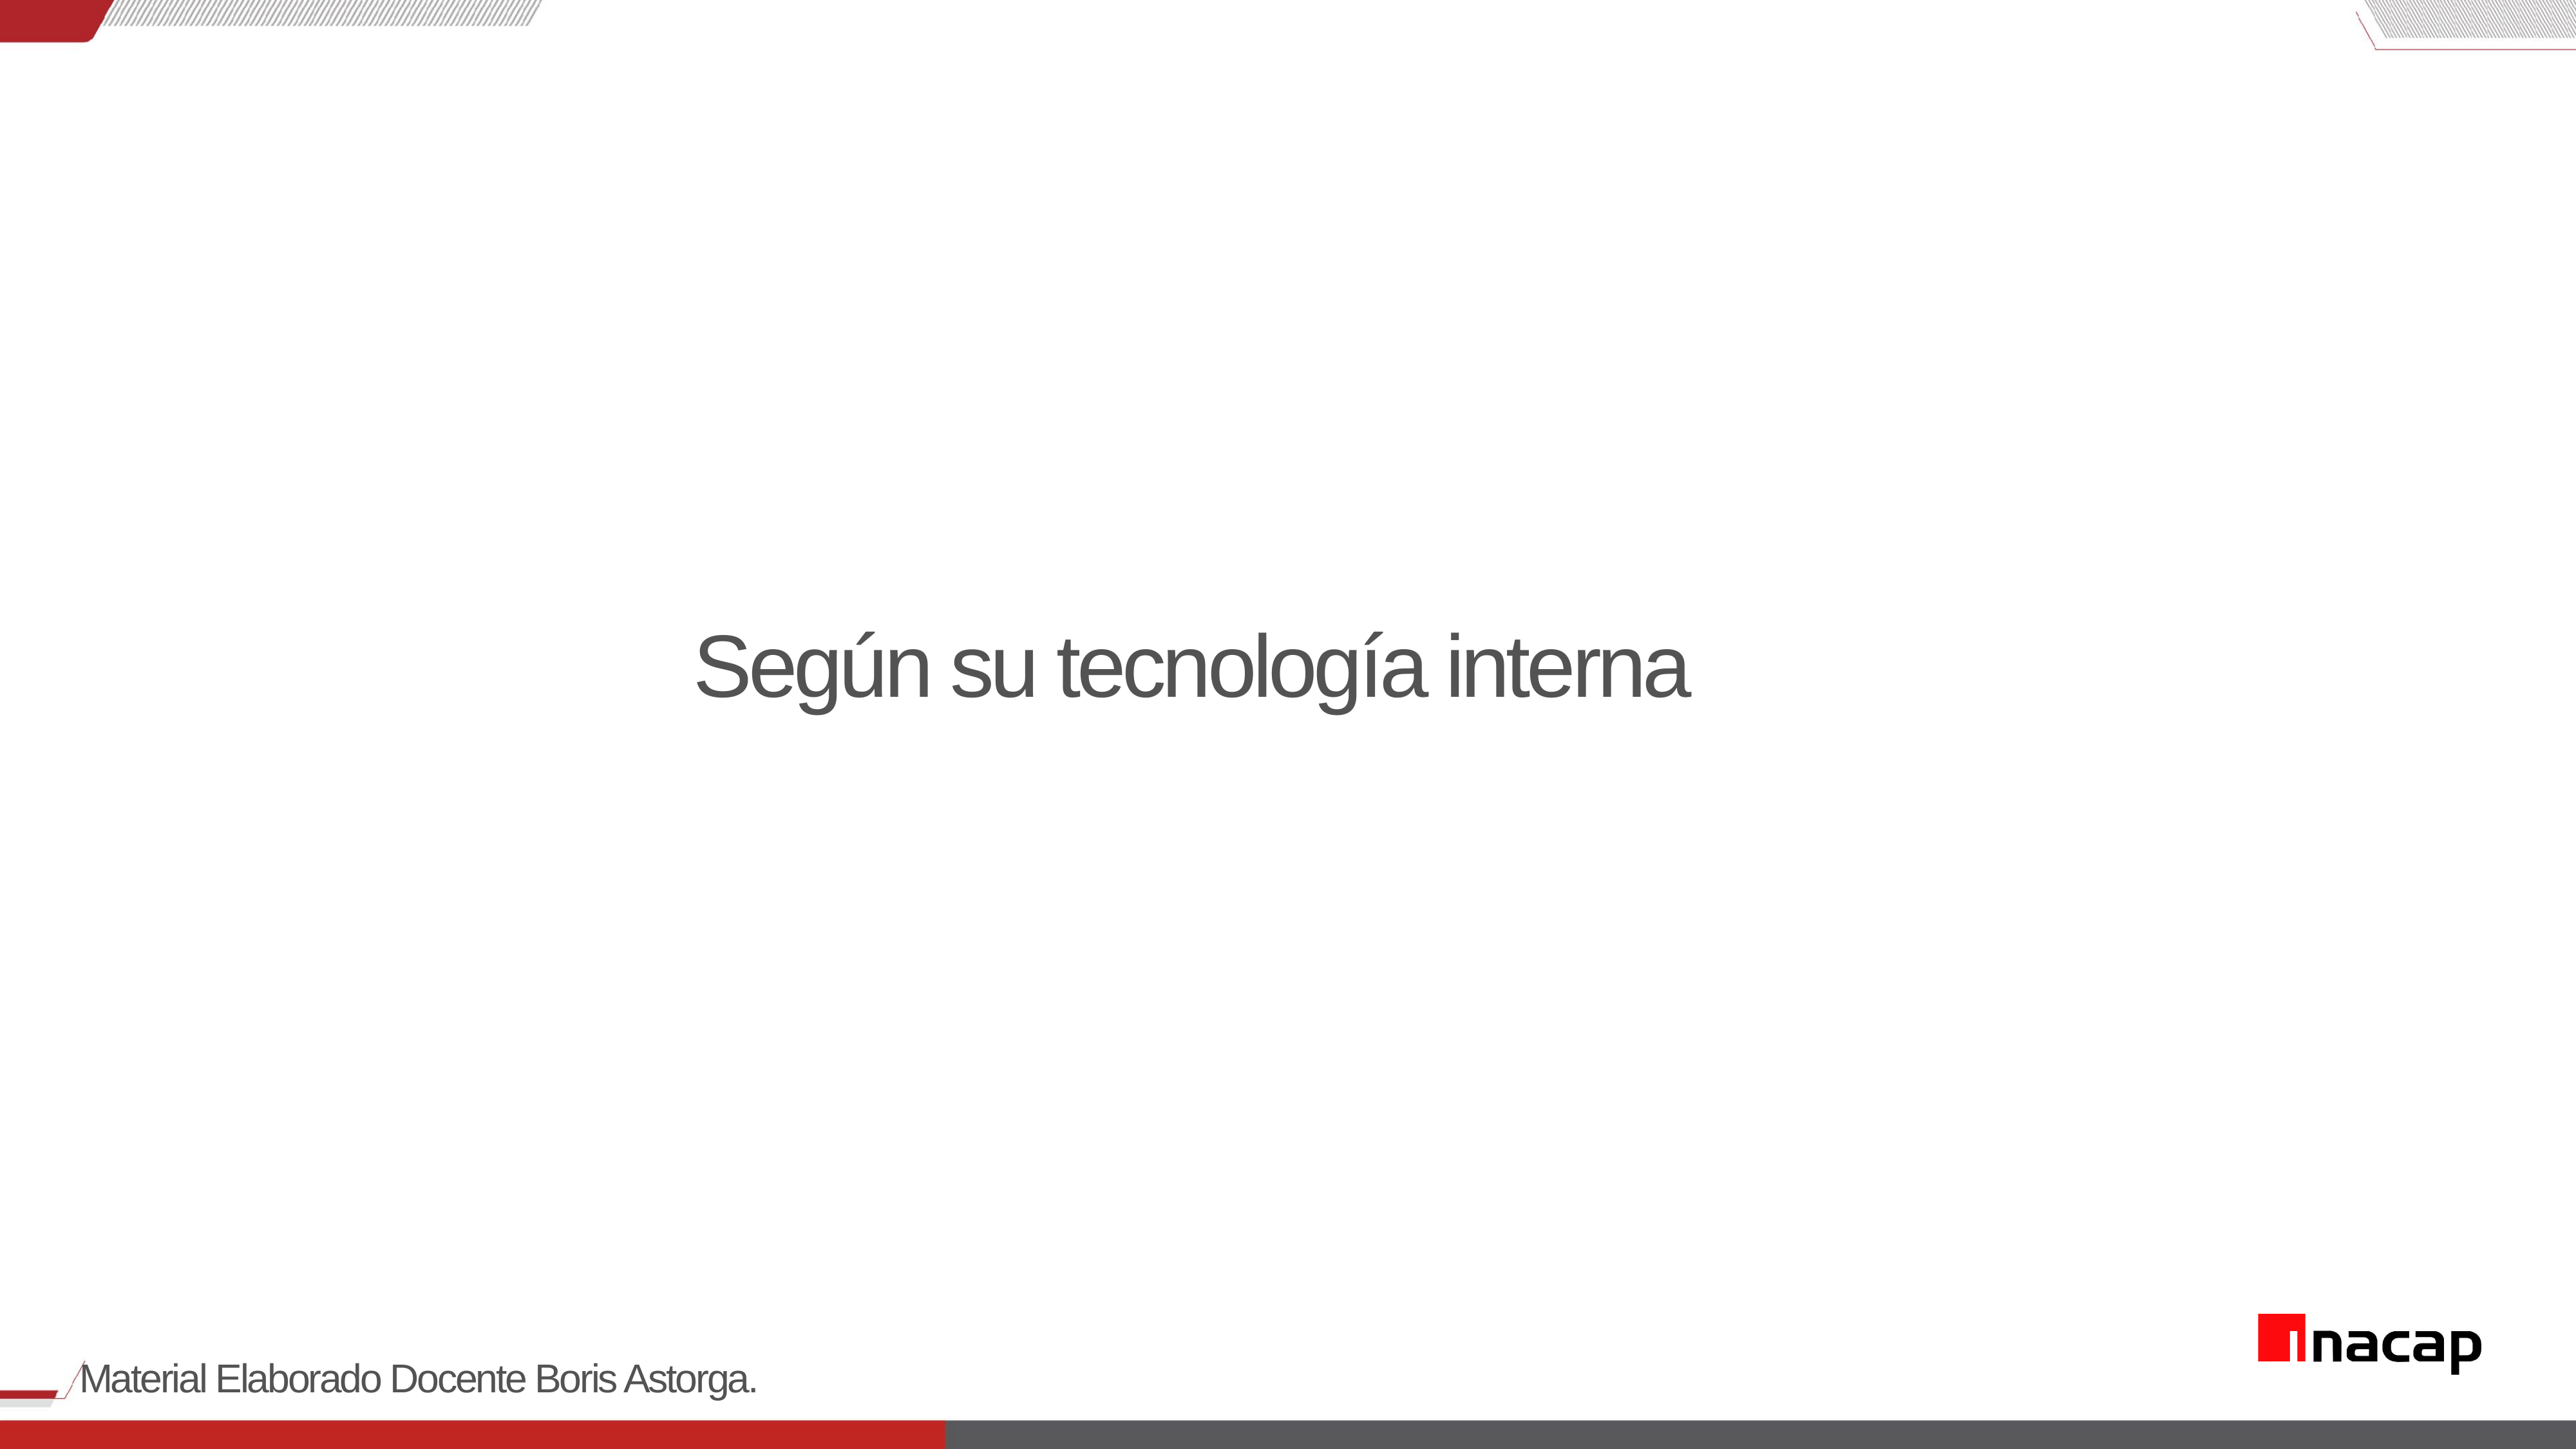

Según su tecnología interna
Material Elaborado Docente Boris Astorga.